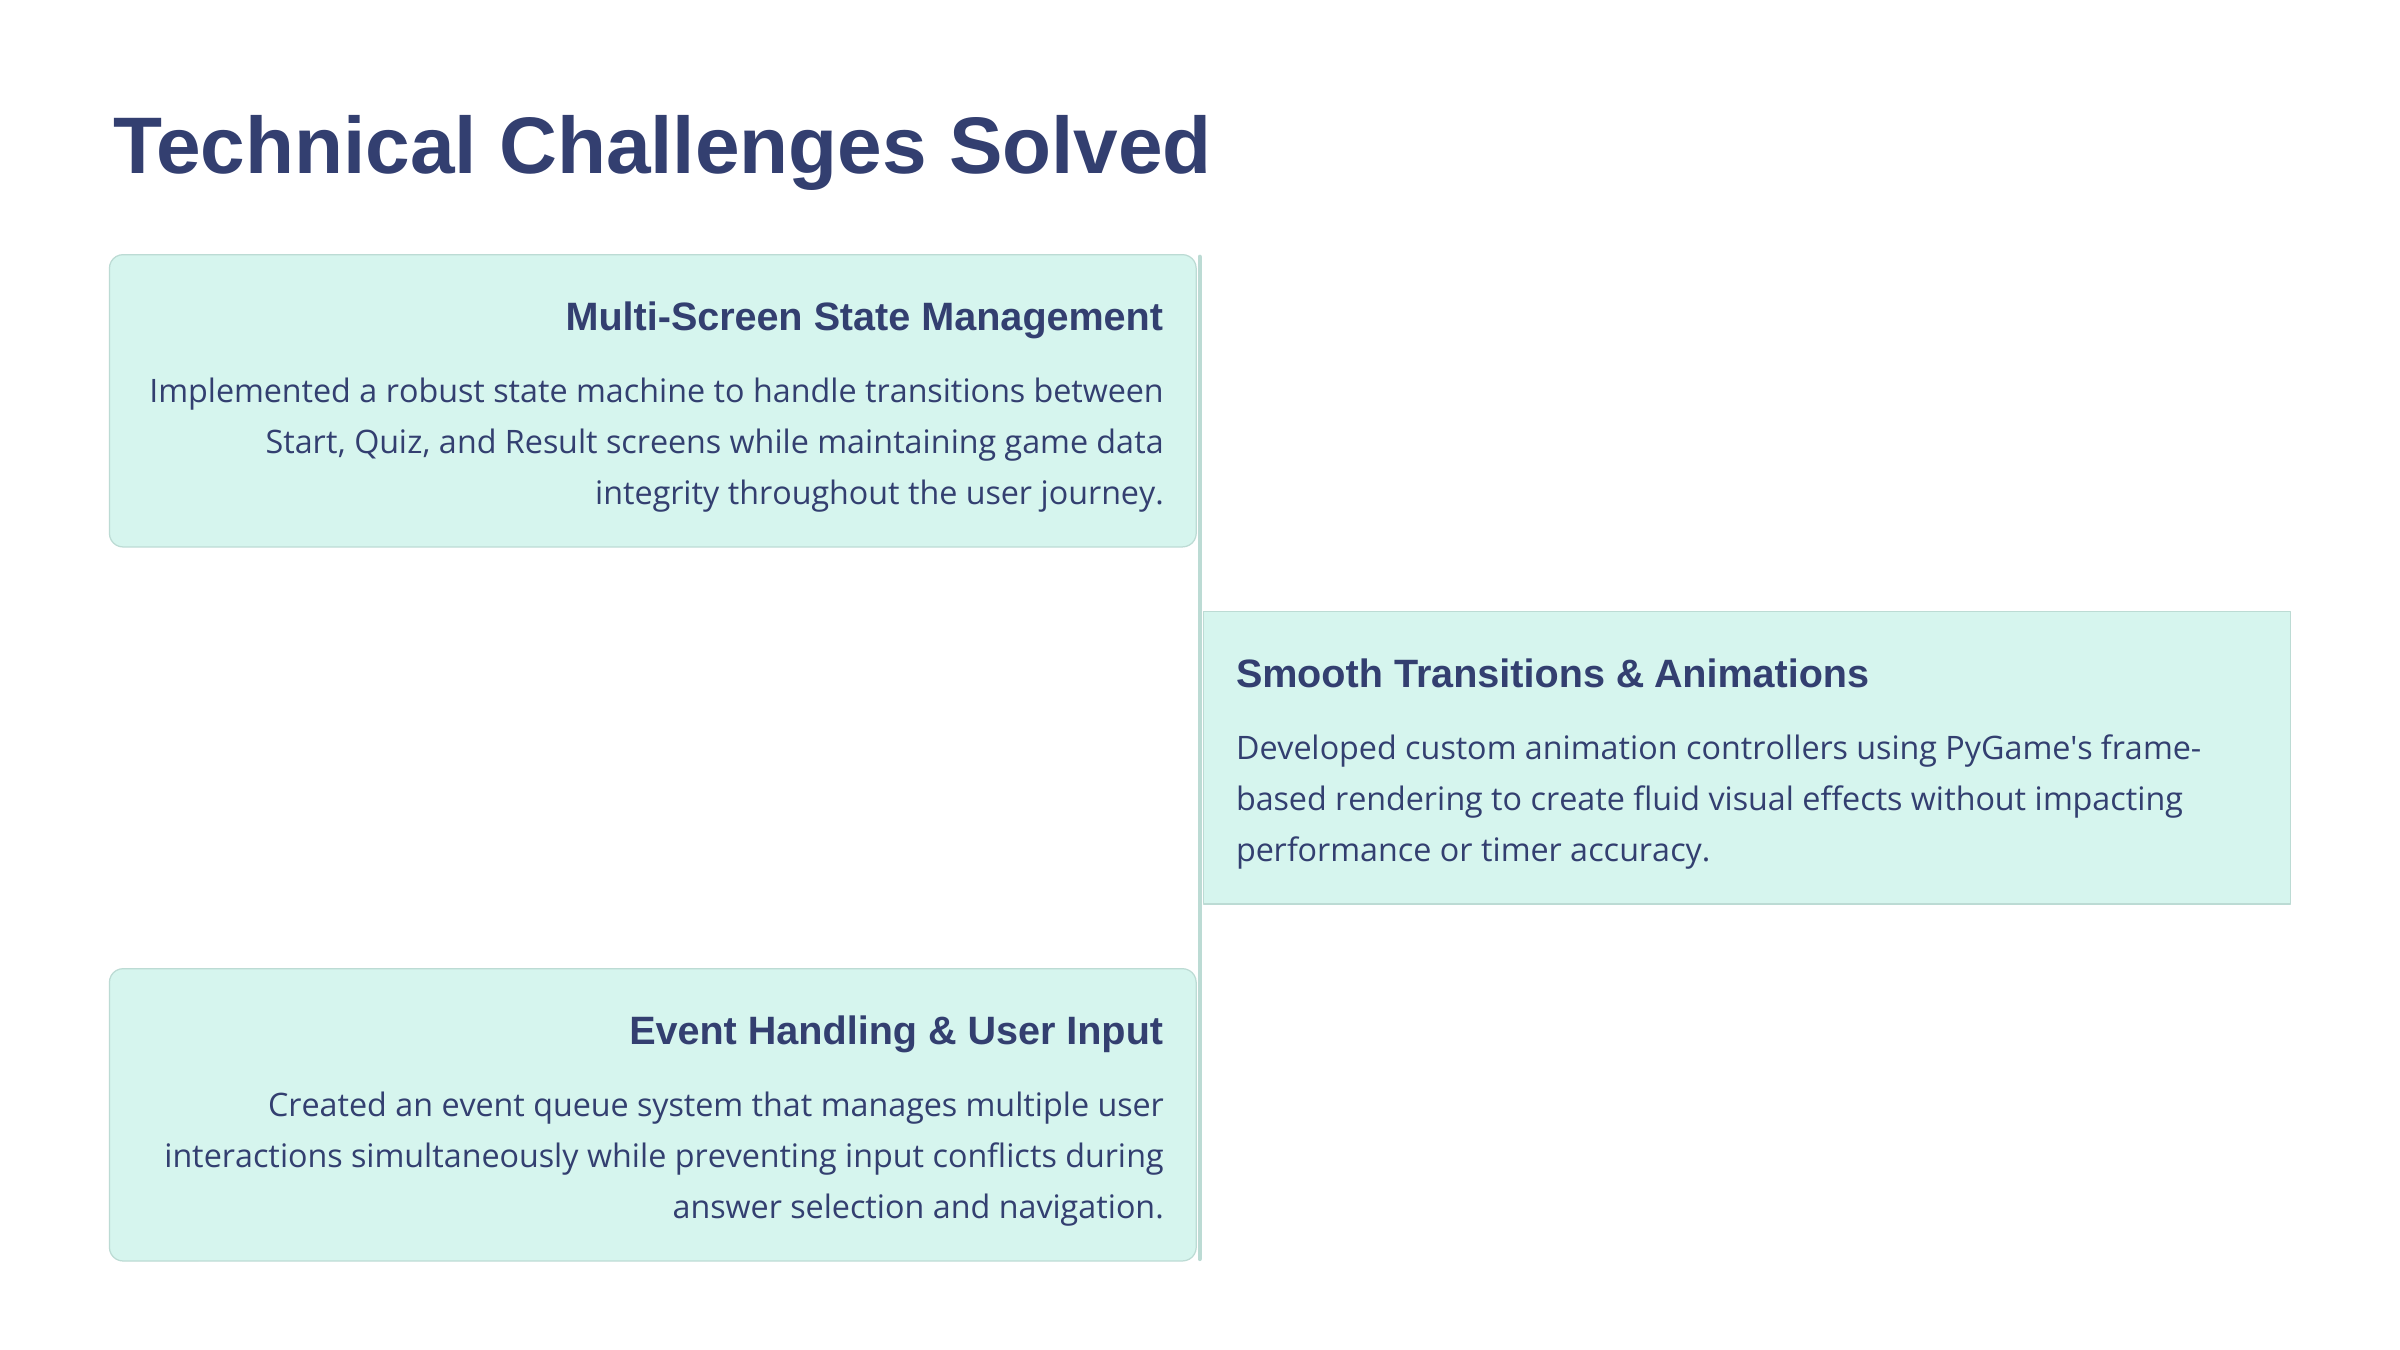

Technical Challenges Solved

Multi-Screen State Management
Implemented a robust state machine to handle transitions between Start, Quiz, and Result screens while maintaining game data integrity throughout the user journey.

Smooth Transitions & Animations
Developed custom animation controllers using PyGame's frame-based rendering to create fluid visual effects without impacting performance or timer accuracy.

Event Handling & User Input
Created an event queue system that manages multiple user interactions simultaneously while preventing input conflicts during answer selection and navigation.